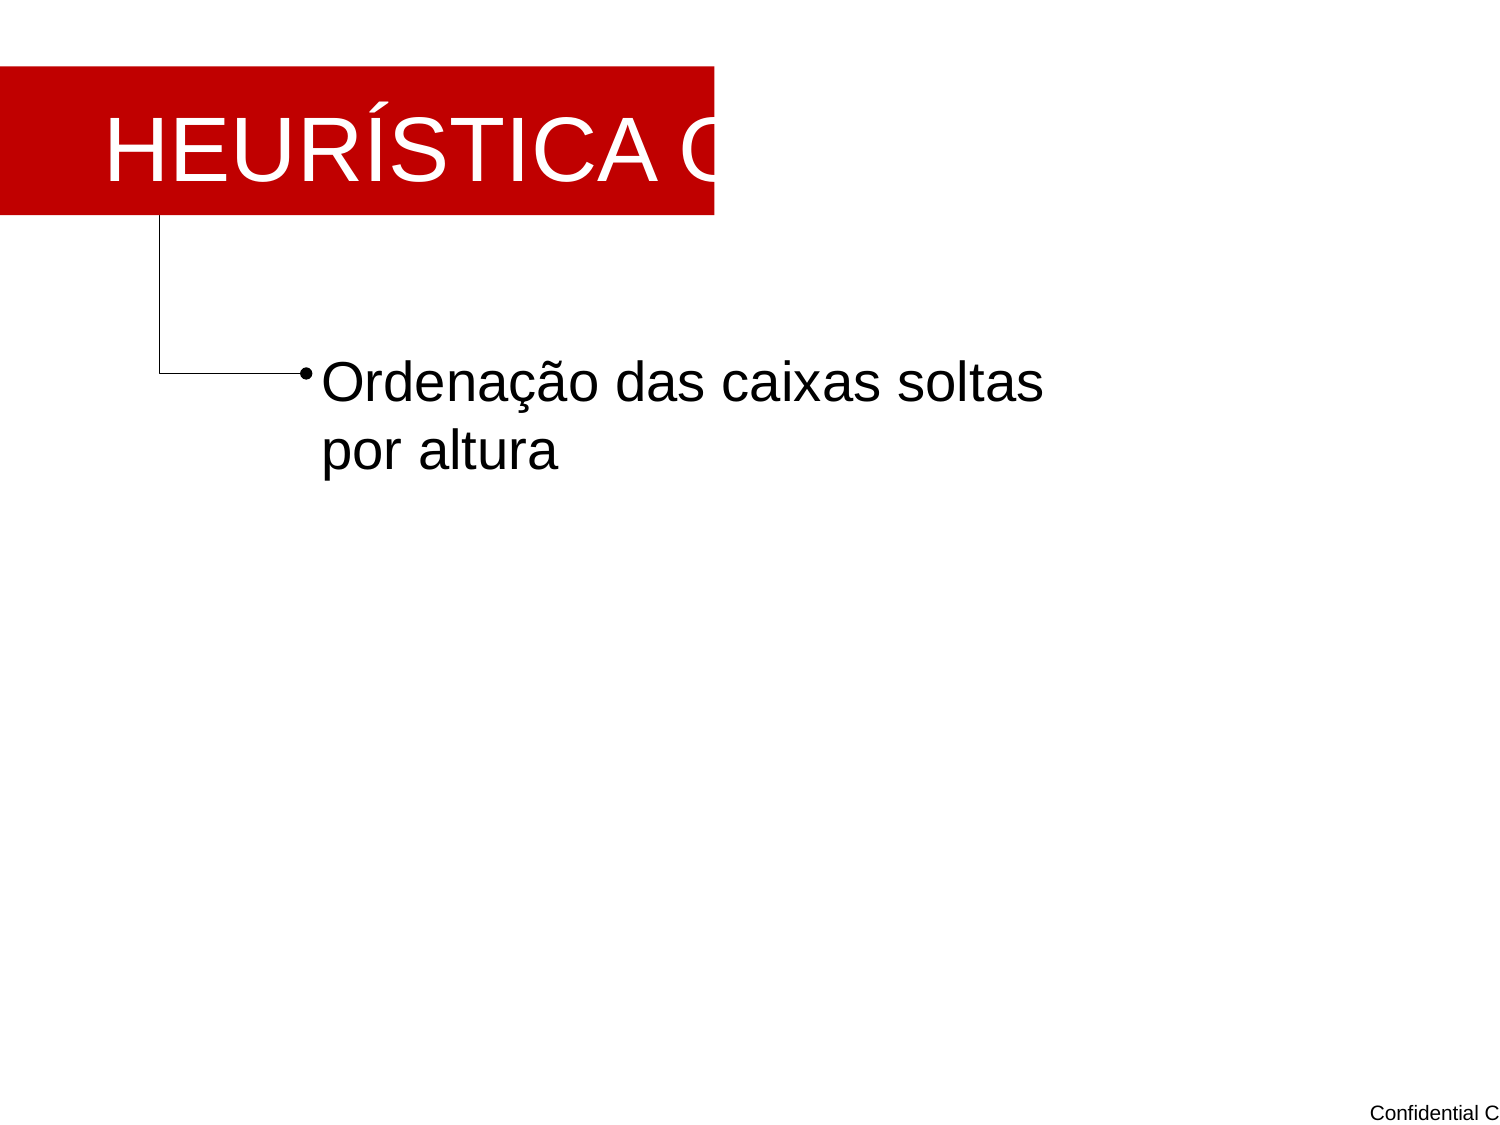

HEURÍSTICA GULOSA
Ordenação das caixas soltas por altura